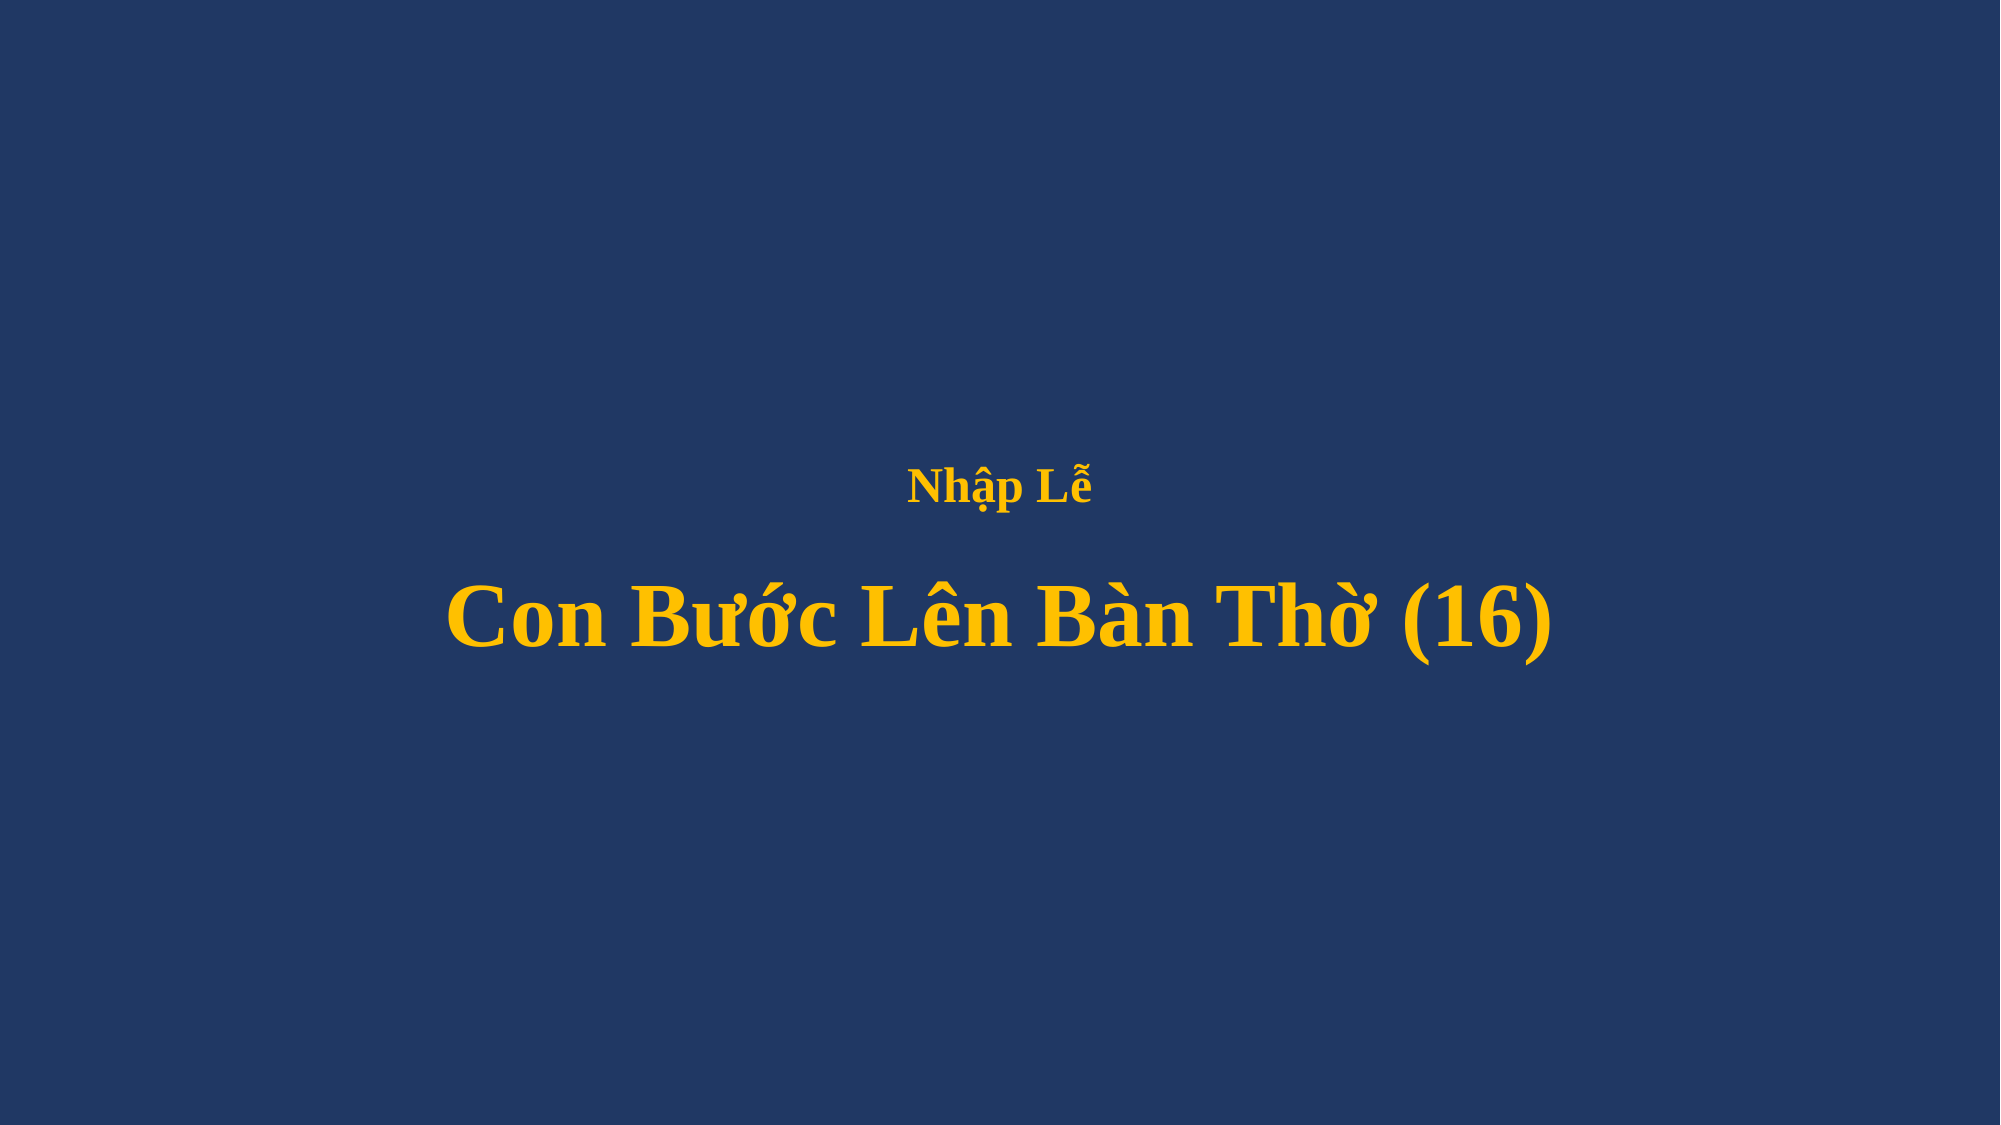

# Nhập Lễ Con Bước Lên Bàn Thờ (16)